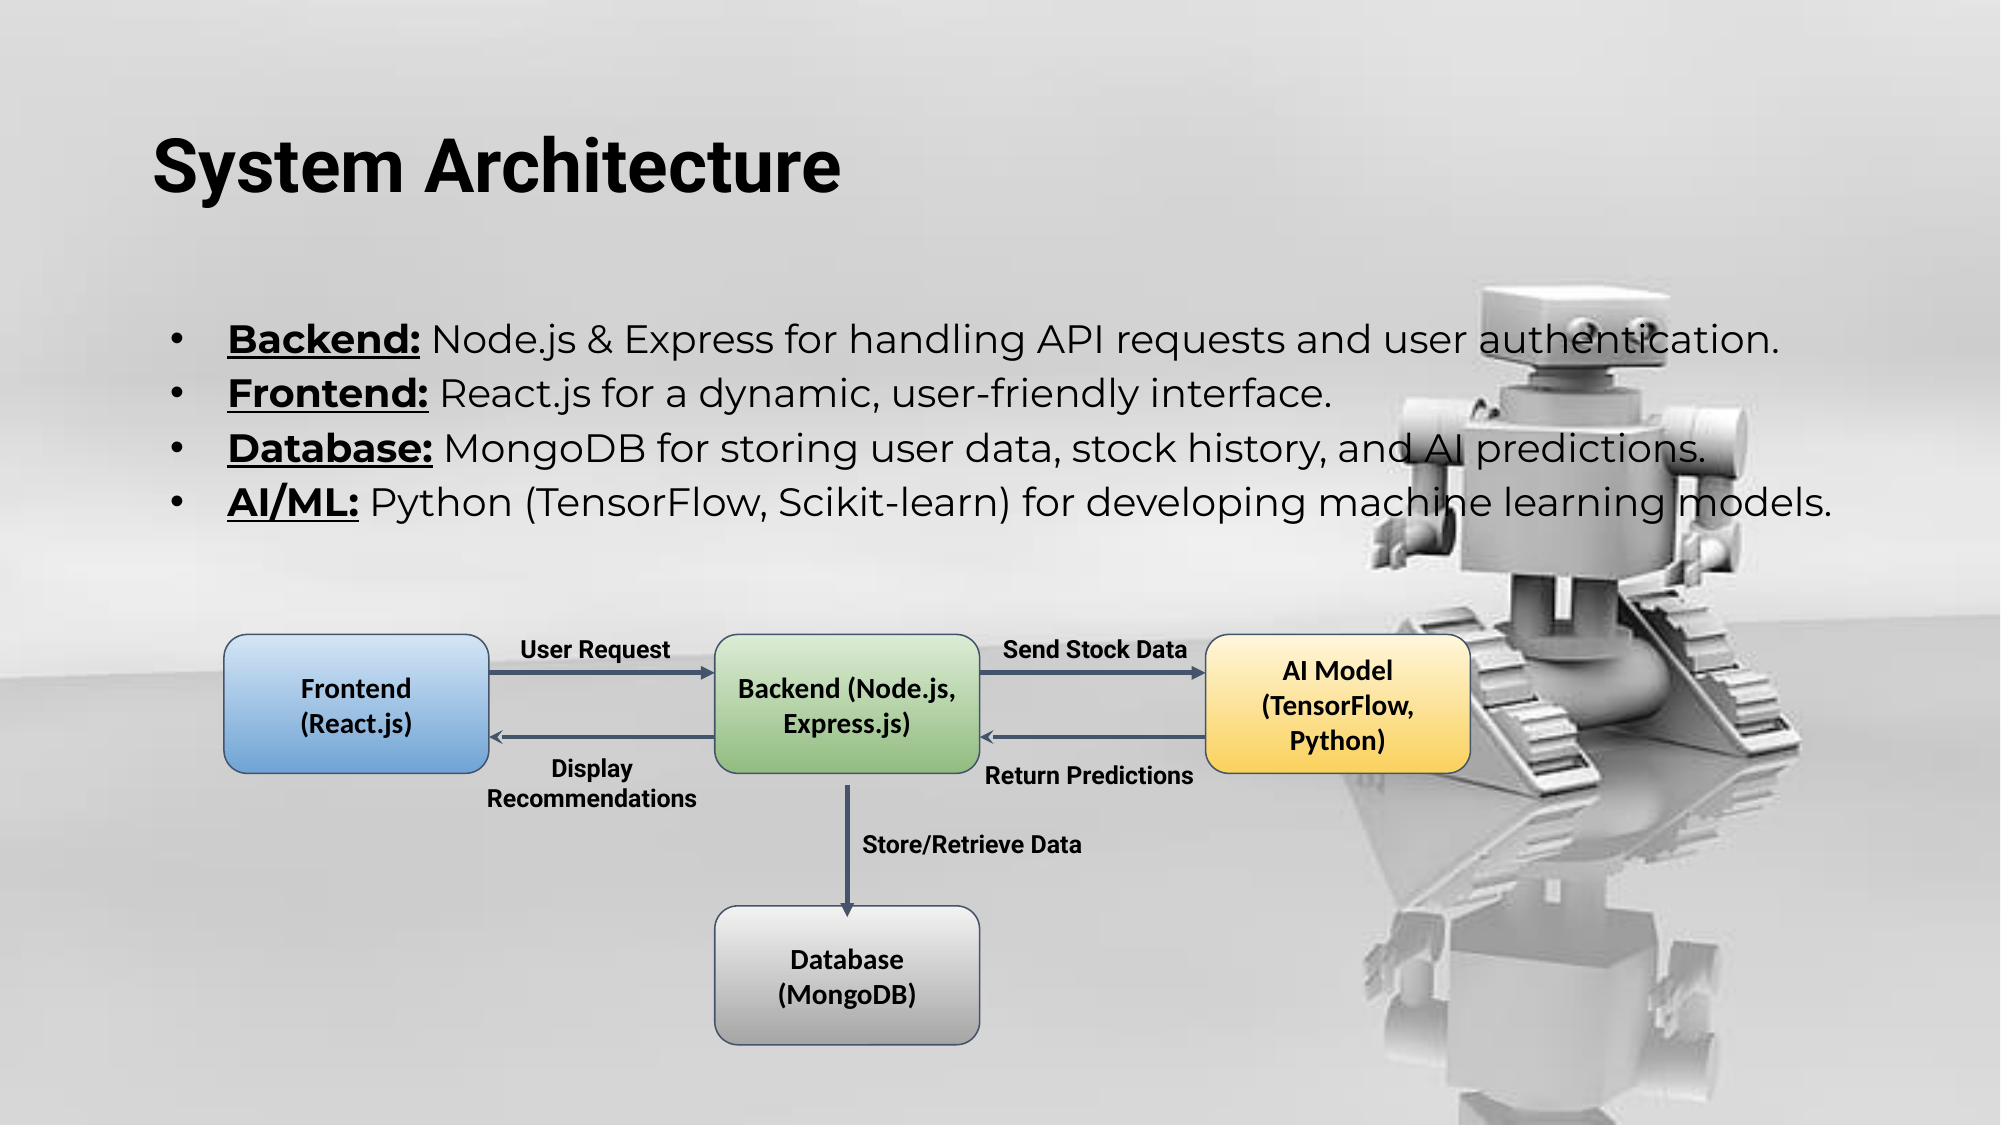

# System Architecture
Backend: Node.js & Express for handling API requests and user authentication.
Frontend: React.js for a dynamic, user-friendly interface.
Database: MongoDB for storing user data, stock history, and AI predictions.
AI/ML: Python (TensorFlow, Scikit-learn) for developing machine learning models.
User Request
Send Stock Data
Frontend (React.js)
Backend (Node.js, Express.js)
AI Model (TensorFlow, Python)
Display Recommendations
Return Predictions
Store/Retrieve Data
Database (MongoDB)